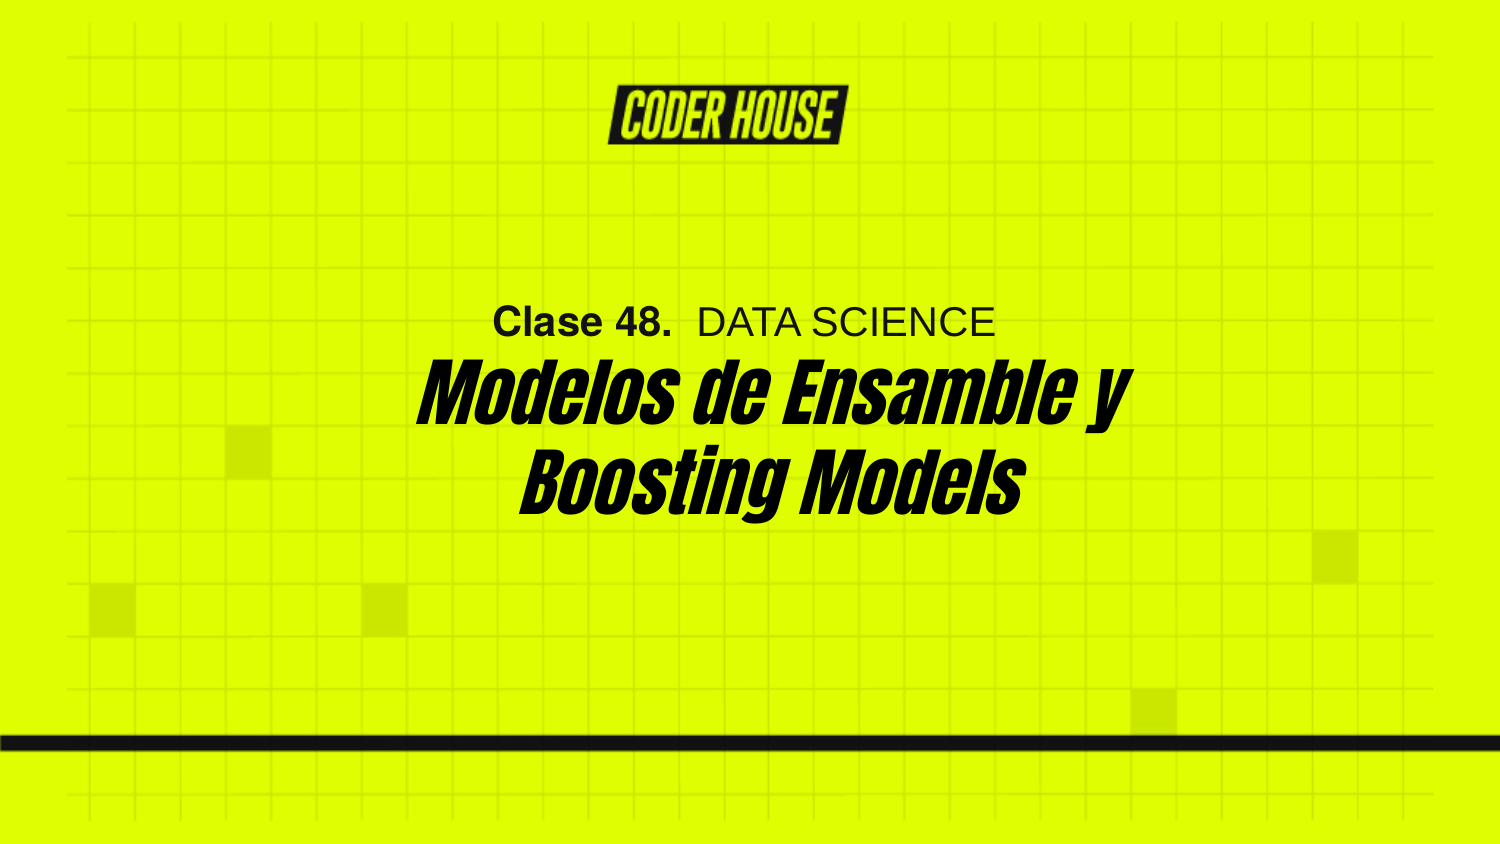

Clase 48.  DATA SCIENCE
Modelos de Ensamble y Boosting Models